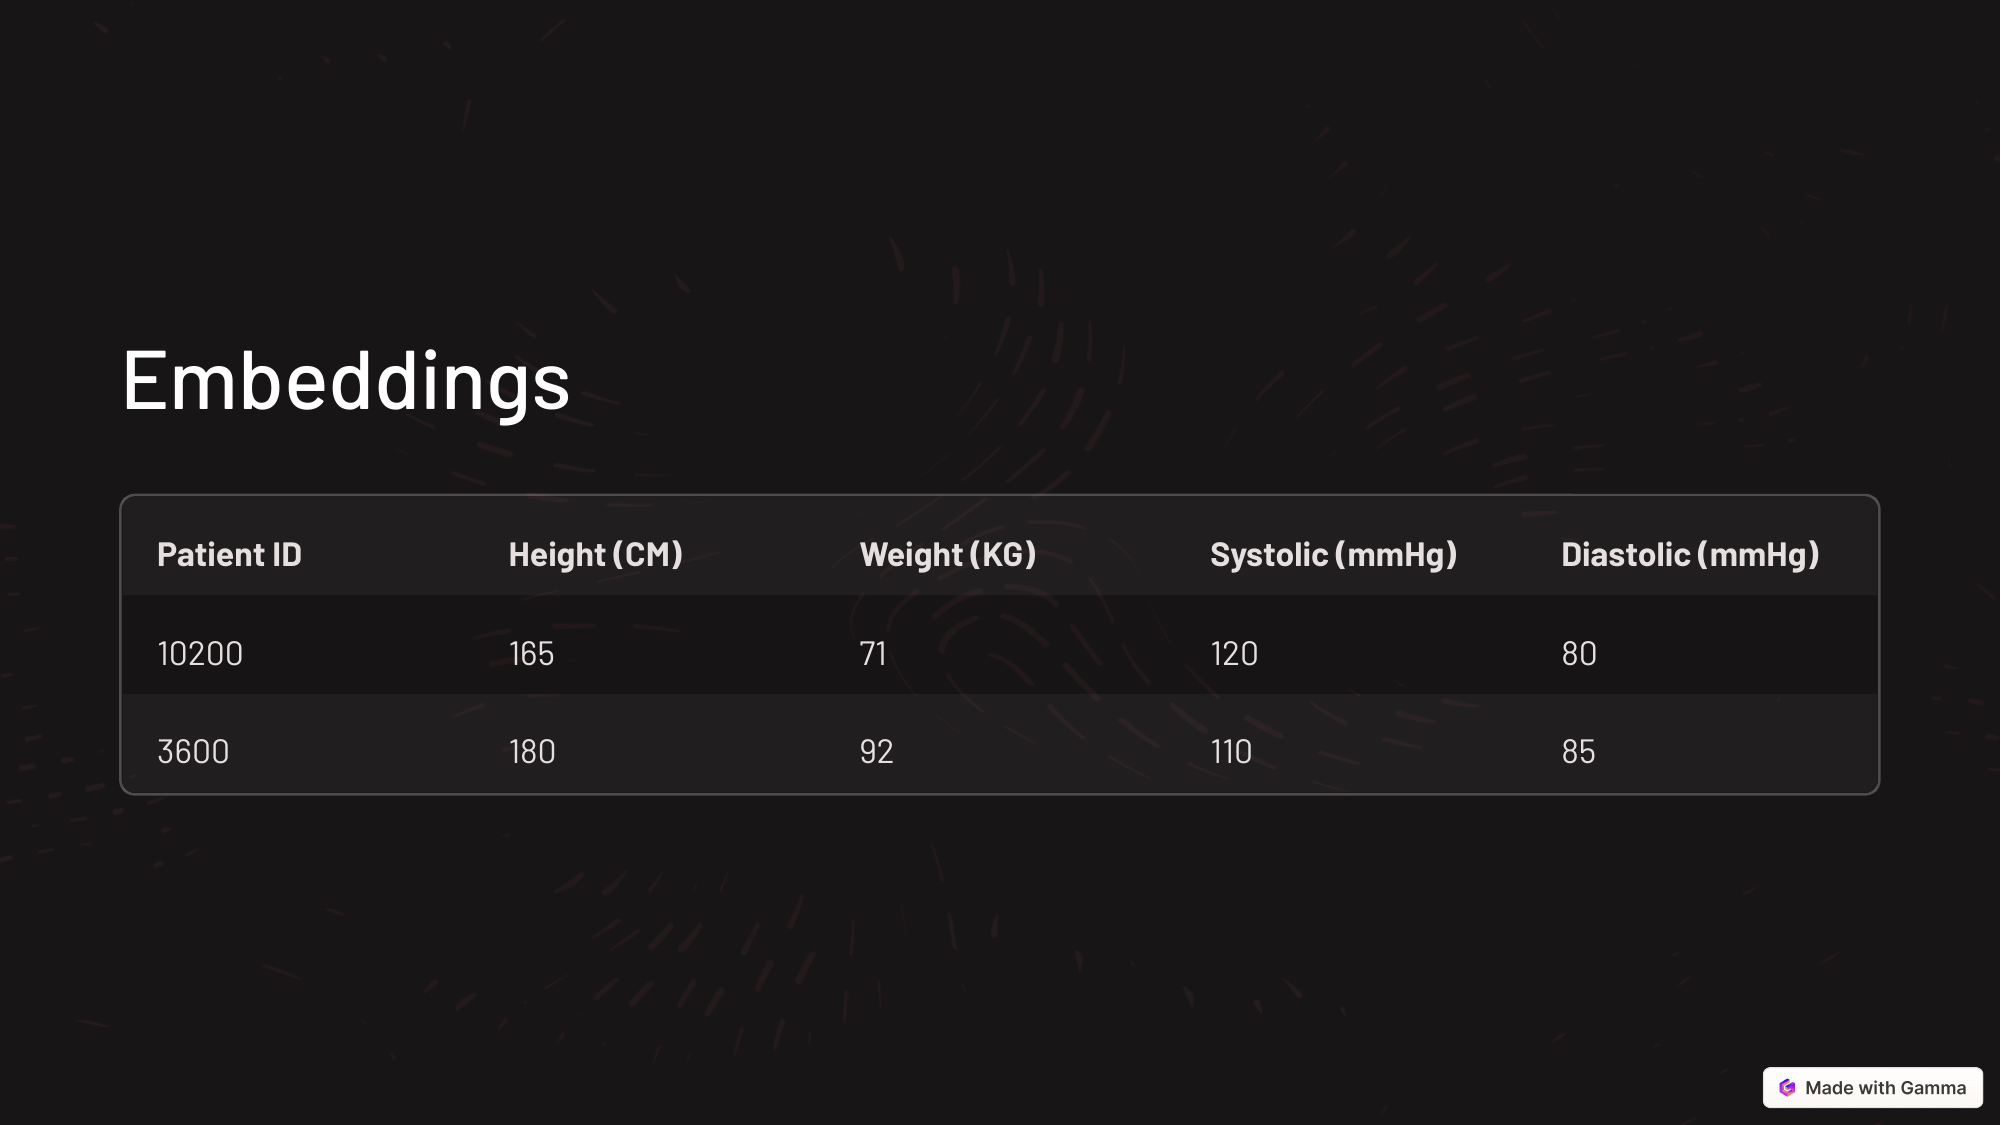

Embeddings

Patient ID
Height (CM)
Weight (KG)
Systolic (mmHg)
Diastolic (mmHg)

10200
165
71
120
80

3600
180
92
110
85